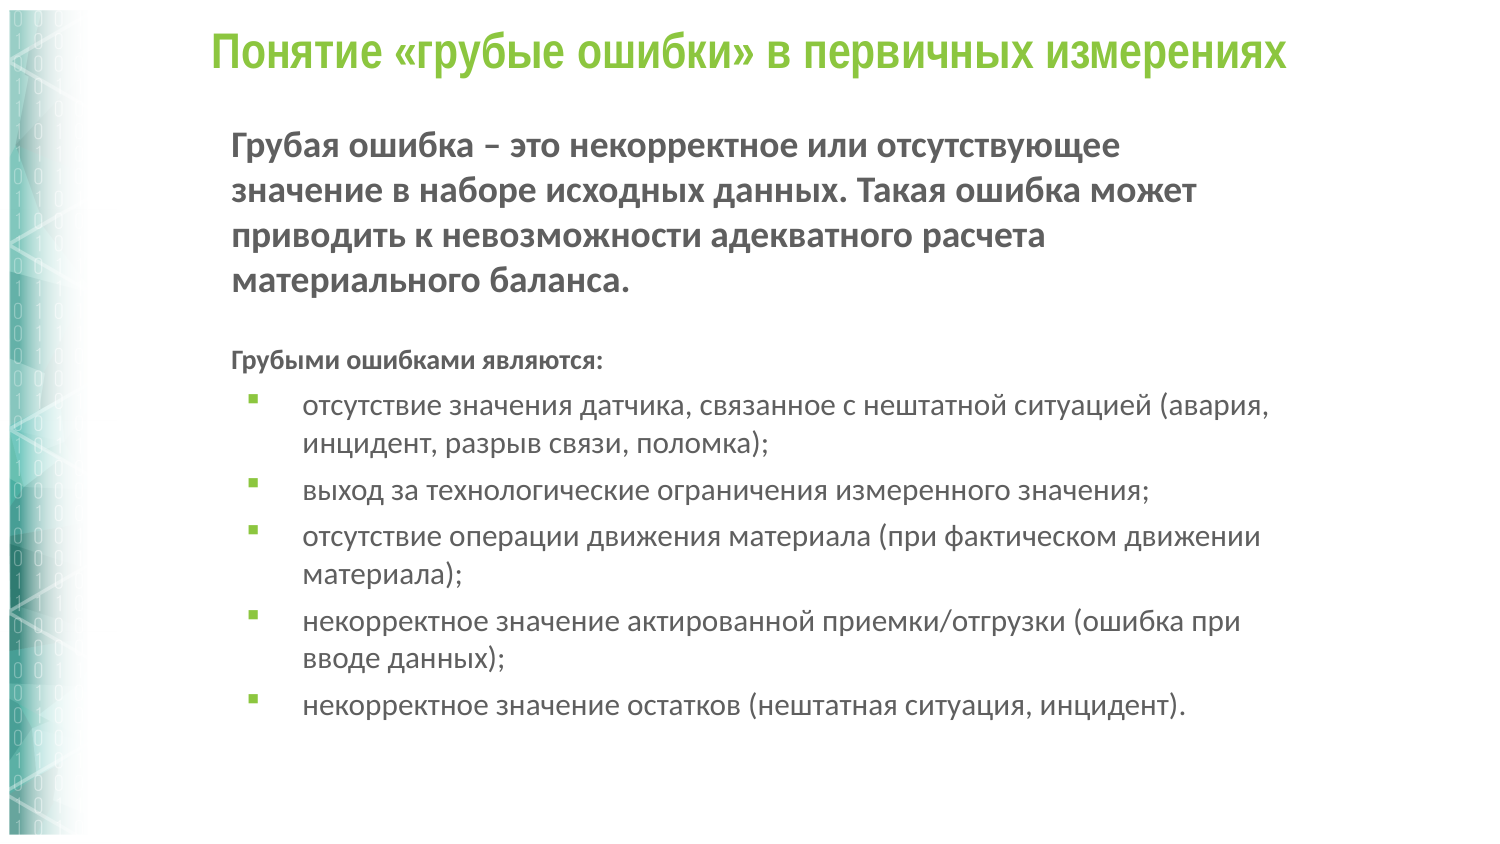

# Понятие «грубые ошибки» в первичных измерениях
Грубая ошибка – это некорректное или отсутствующее значение в наборе исходных данных. Такая ошибка может приводить к невозможности адекватного расчета материального баланса.
Грубыми ошибками являются:
отсутствие значения датчика, связанное с нештатной ситуацией (авария, инцидент, разрыв связи, поломка);
выход за технологические ограничения измеренного значения;
отсутствие операции движения материала (при фактическом движении материала);
некорректное значение актированной приемки/отгрузки (ошибка при вводе данных);
некорректное значение остатков (нештатная ситуация, инцидент).